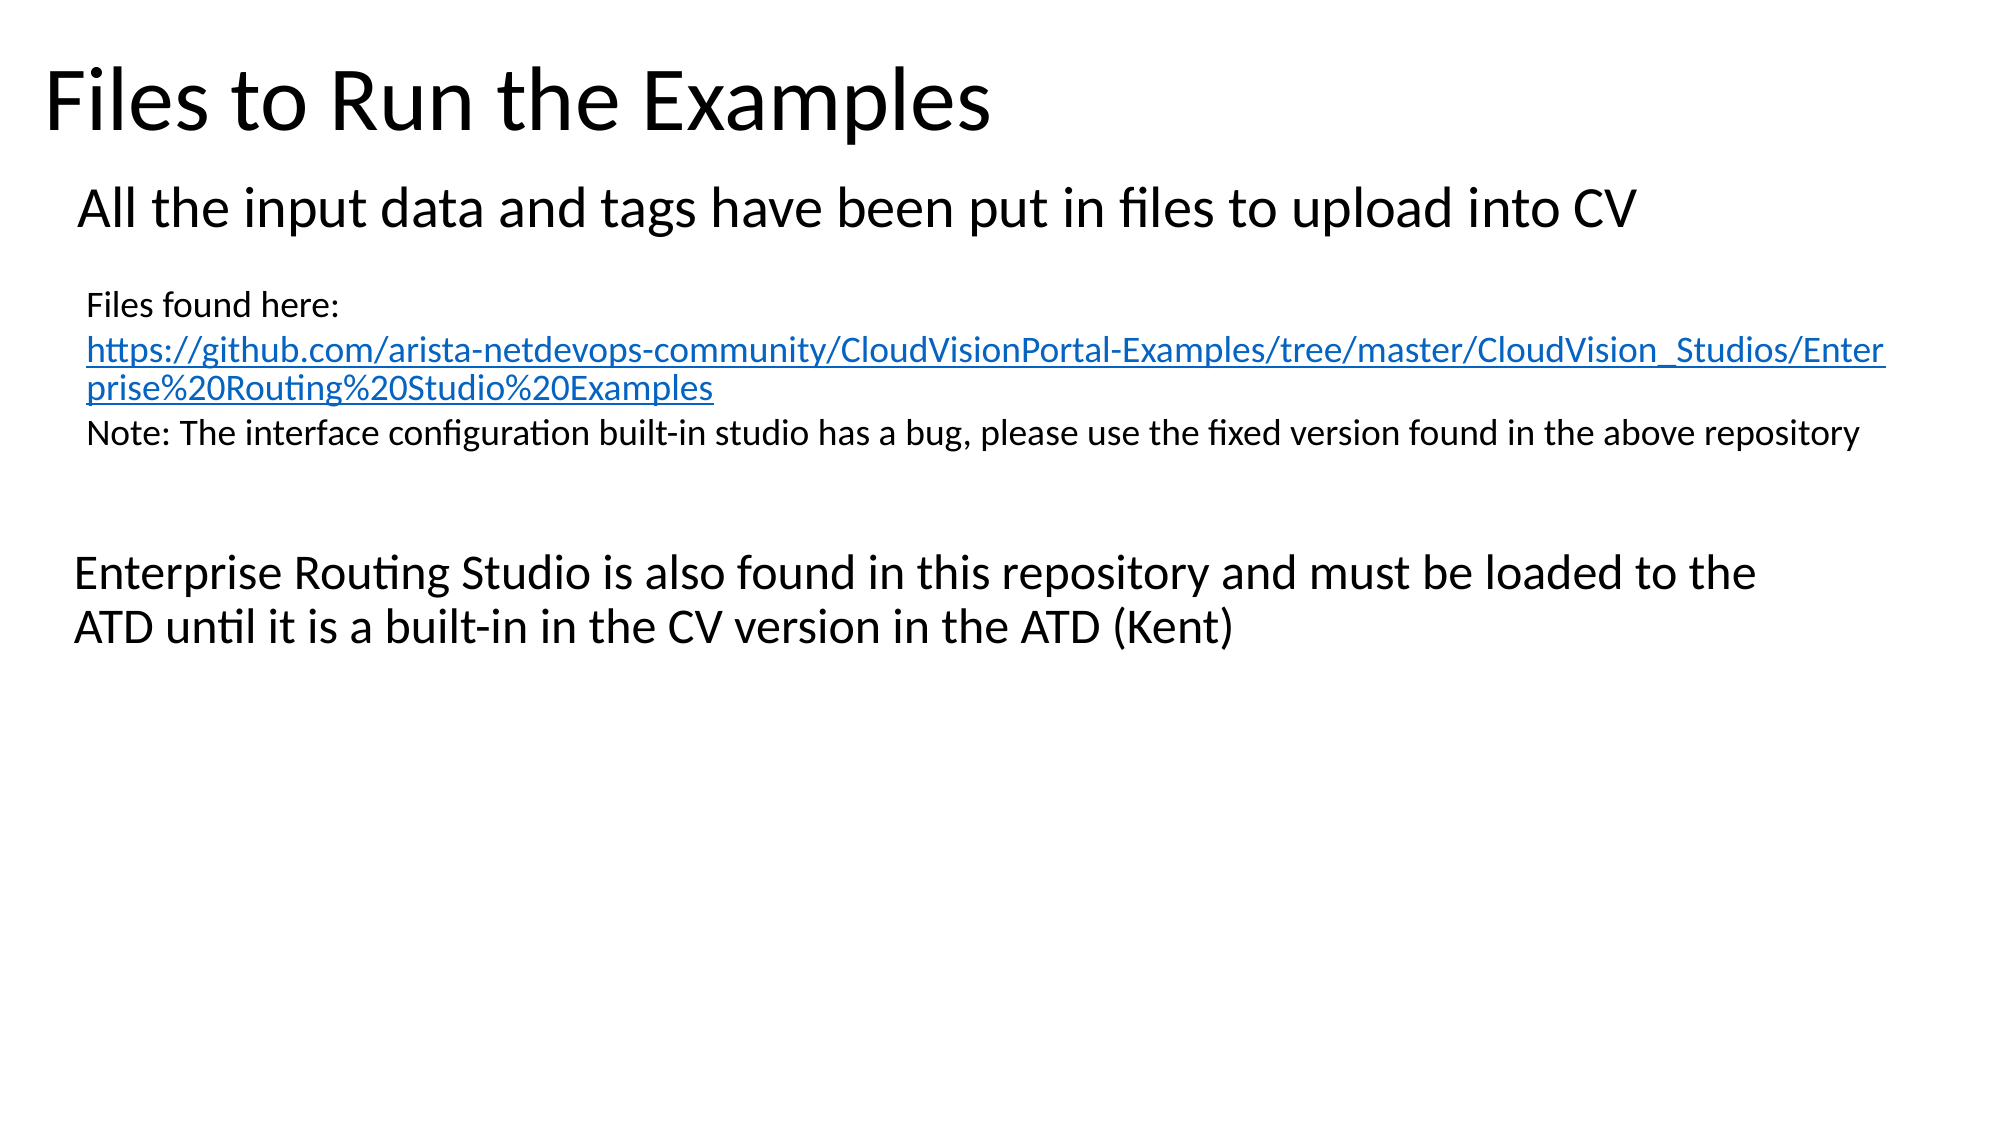

# Files to Run the Examples

All the input data and tags have been put in files to upload into CV
Files found here:
https://github.com/arista-netdevops-community/CloudVisionPortal-Examples/tree/master/CloudVision_Studios/Enterprise%20Routing%20Studio%20Examples
Note: The interface configuration built-in studio has a bug, please use the fixed version found in the above repository

Enterprise Routing Studio is also found in this repository and must be loaded to the ATD until it is a built-in in the CV version in the ATD (Kent)